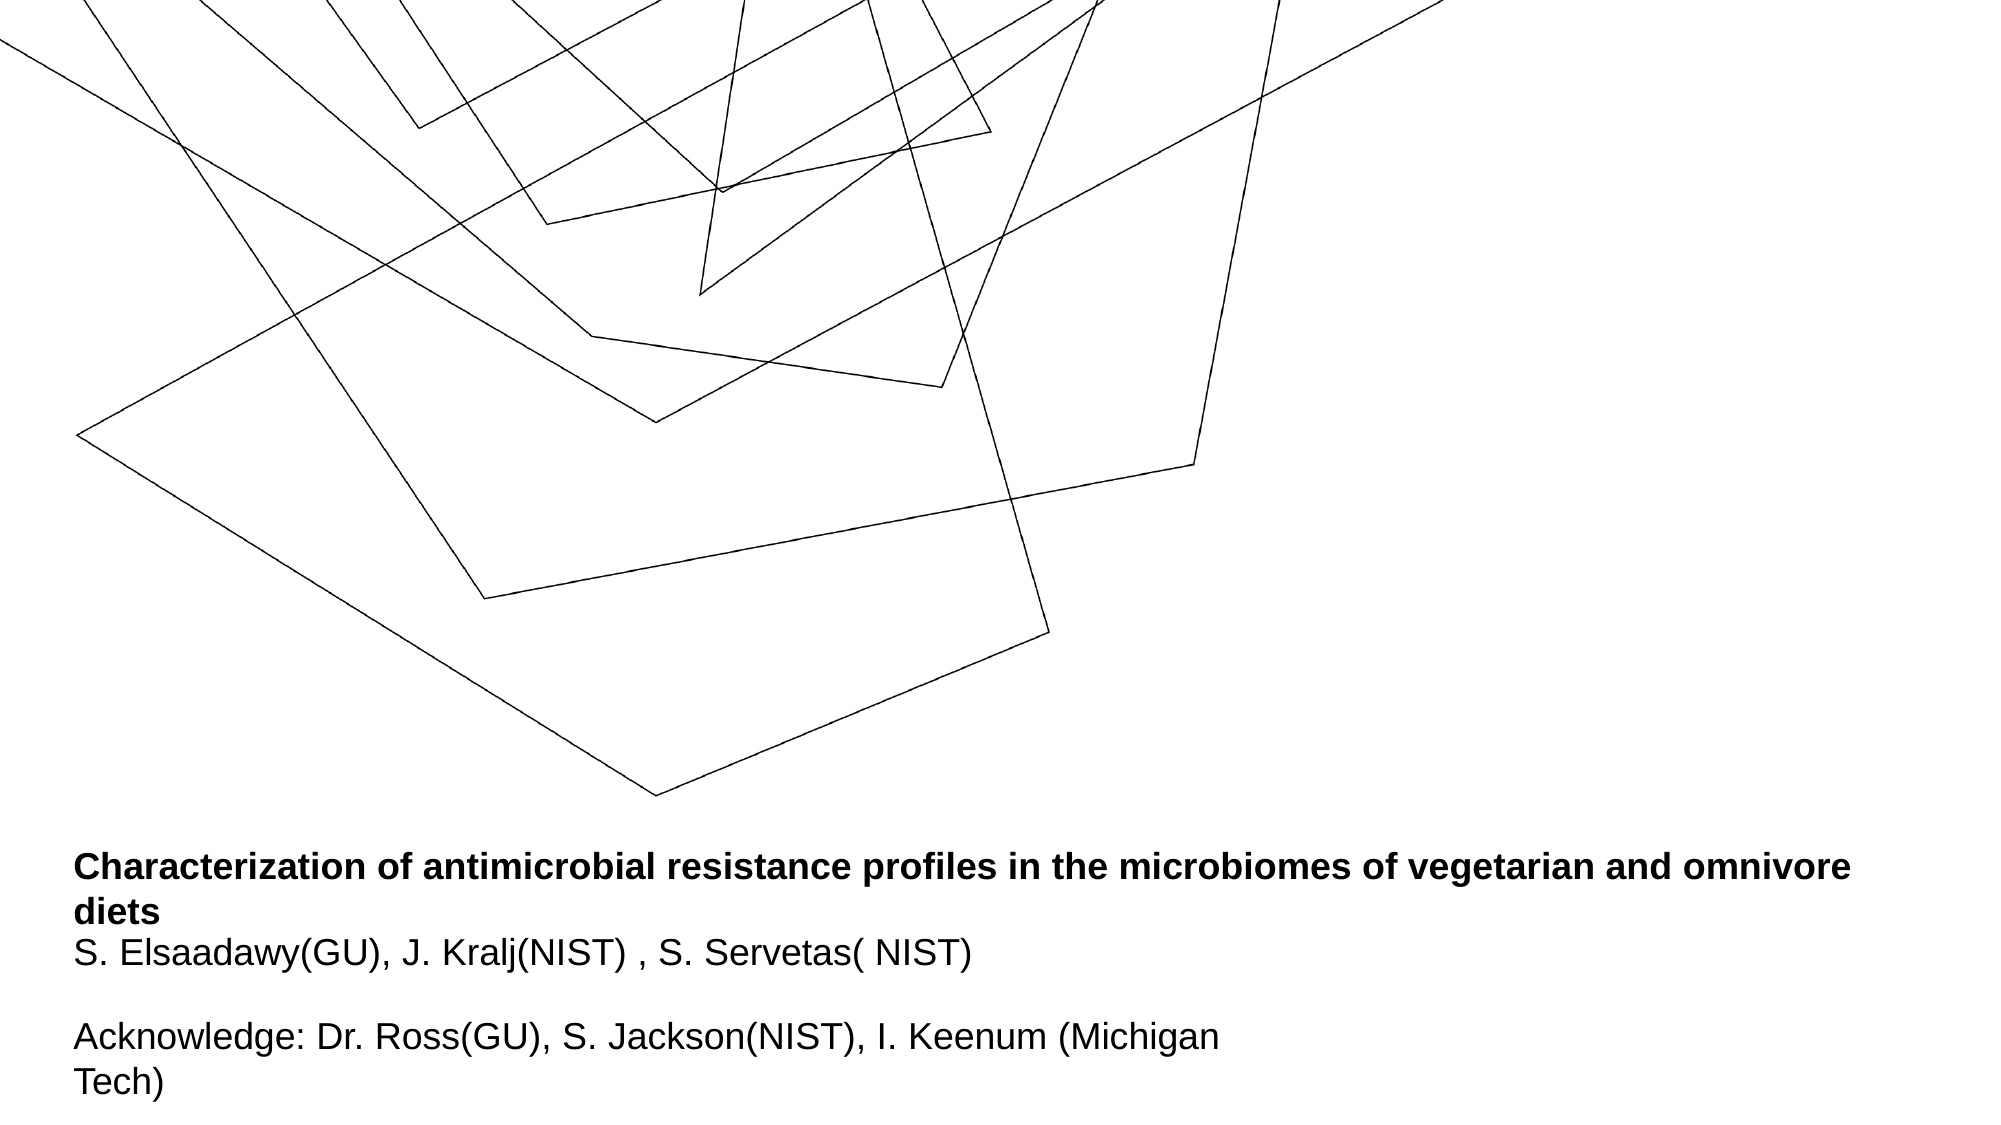

#
S. Elsaadawy(GU), J. Kralj(NIST) , S. Servetas( NIST)
Characterization of antimicrobial resistance profiles in the microbiomes of vegetarian and omnivore diets
Acknowledge: Dr. Ross(GU), S. Jackson(NIST), I. Keenum (Michigan Tech)